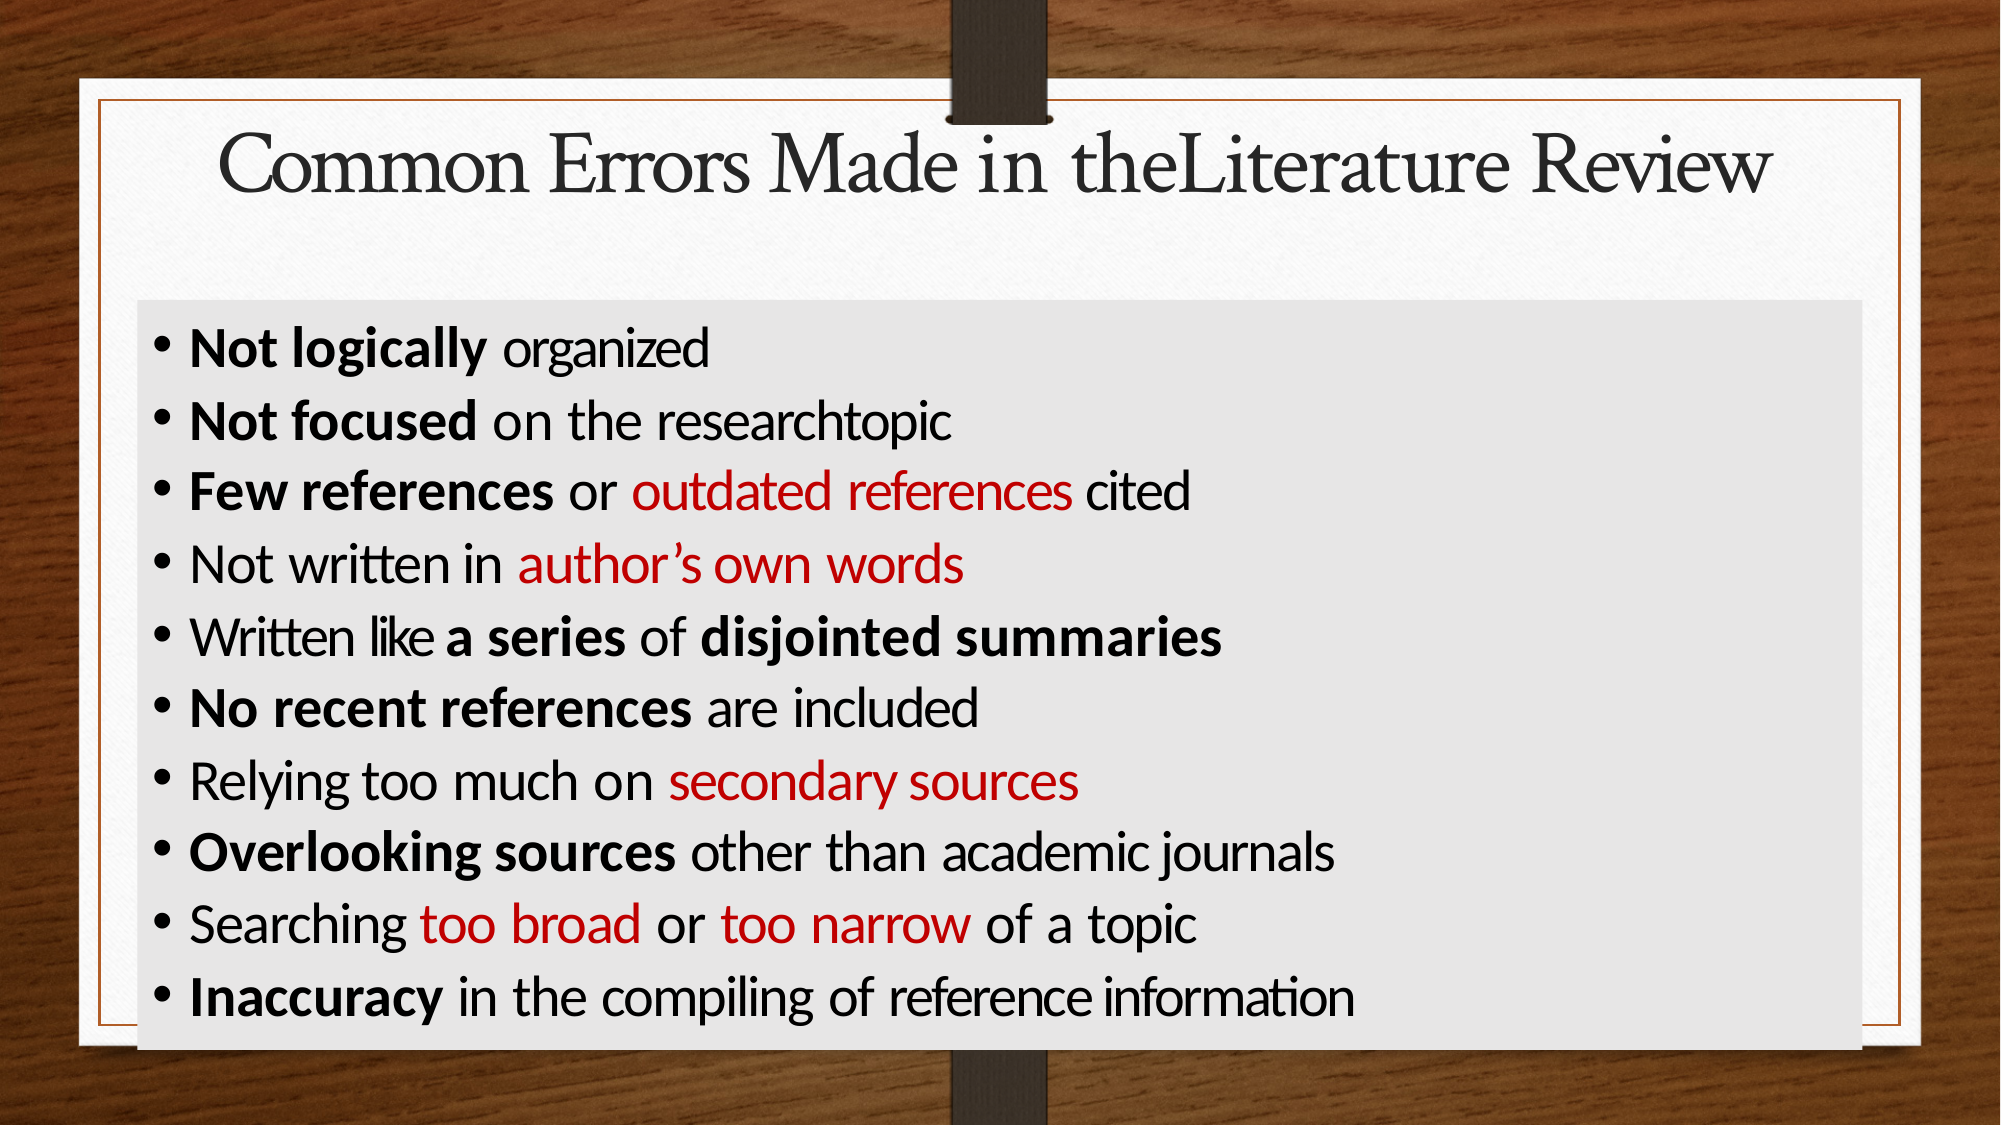

# Common Errors Made in theLiterature Review

Not logically organized
Not focused on the researchtopic
Few references or outdated references cited
Not written in author’s own words
Written like a series of disjointed summaries
No recent references are included
Relying too much on secondary sources
Overlooking sources other than academic journals
Searching too broad or too narrow of a topic
Inaccuracy in the compiling of reference information